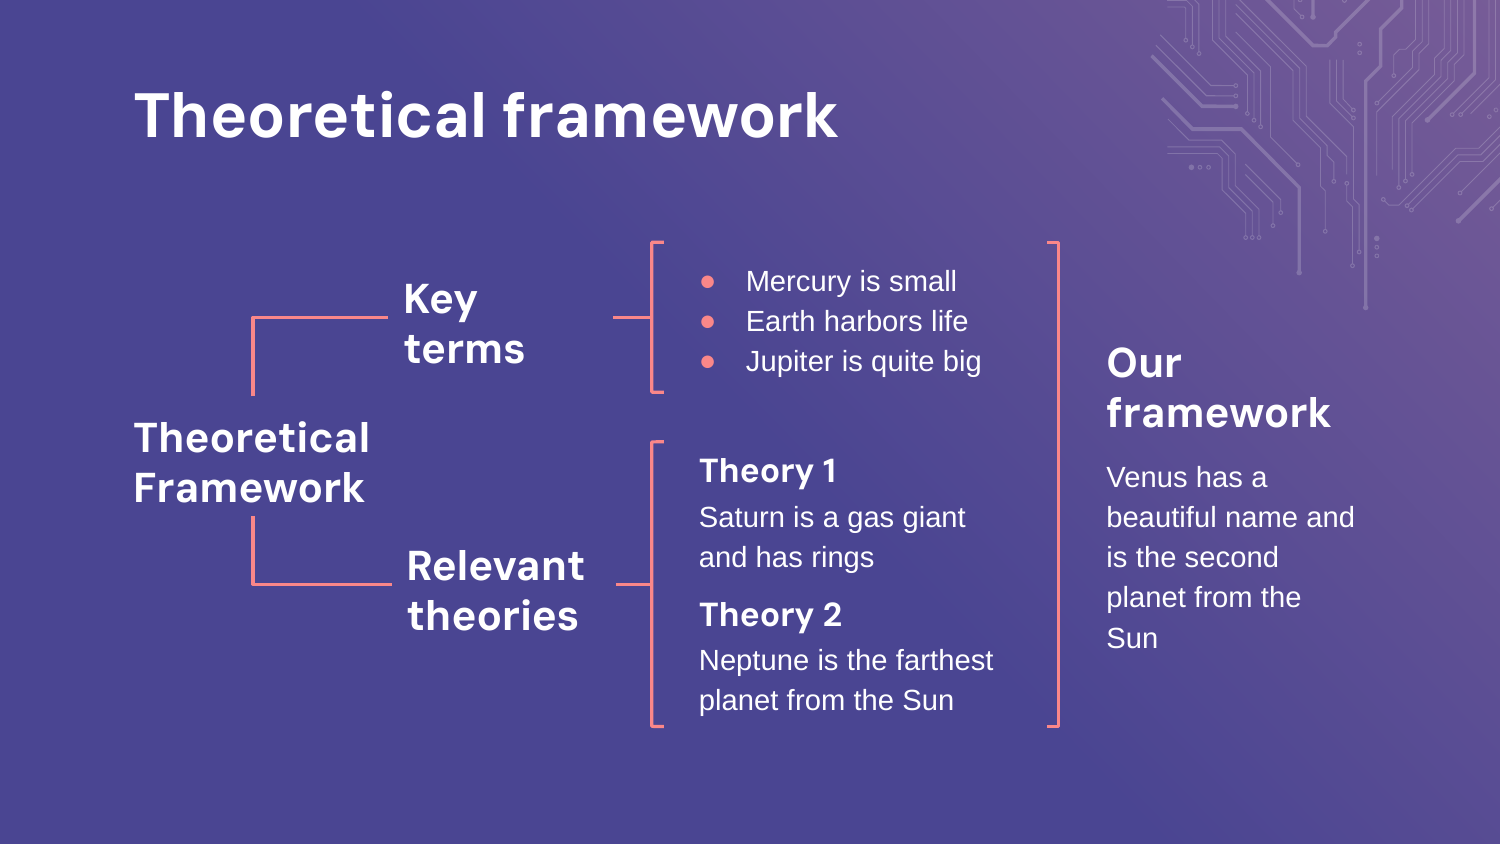

# Theoretical framework

Mercury is small
Earth harbors life
Jupiter is quite big

Key terms
Our framework
Theoretical Framework
Venus has a beautiful name and is the second planet from the Sun
Theory 1

Saturn is a gas giant and has rings
Relevant theories
Theory 2
Neptune is the farthest planet from the Sun